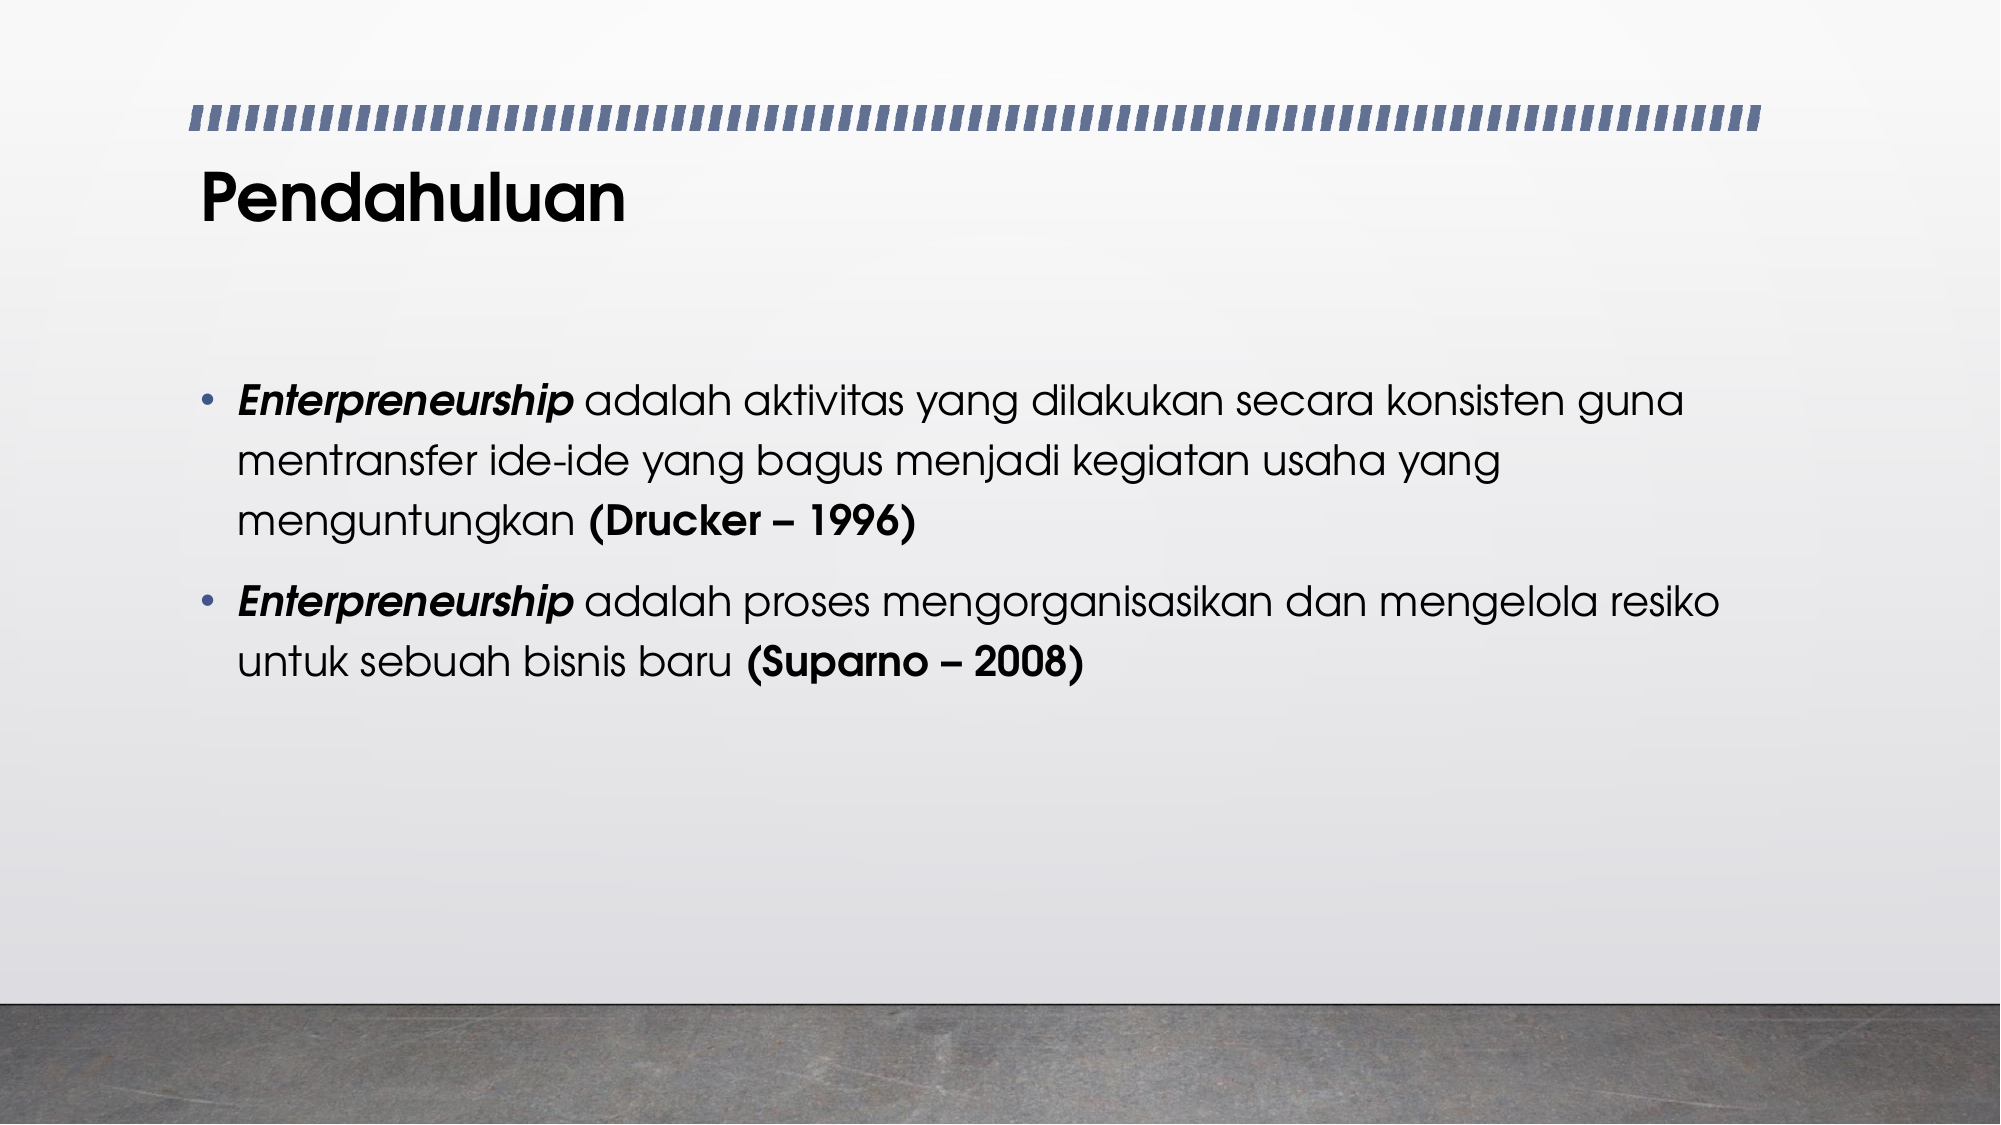

# Pendahuluan
Enterpreneurship adalah aktivitas yang dilakukan secara konsisten guna mentransfer ide-ide yang bagus menjadi kegiatan usaha yang menguntungkan (Drucker – 1996)
Enterpreneurship adalah proses mengorganisasikan dan mengelola resiko untuk sebuah bisnis baru (Suparno – 2008)